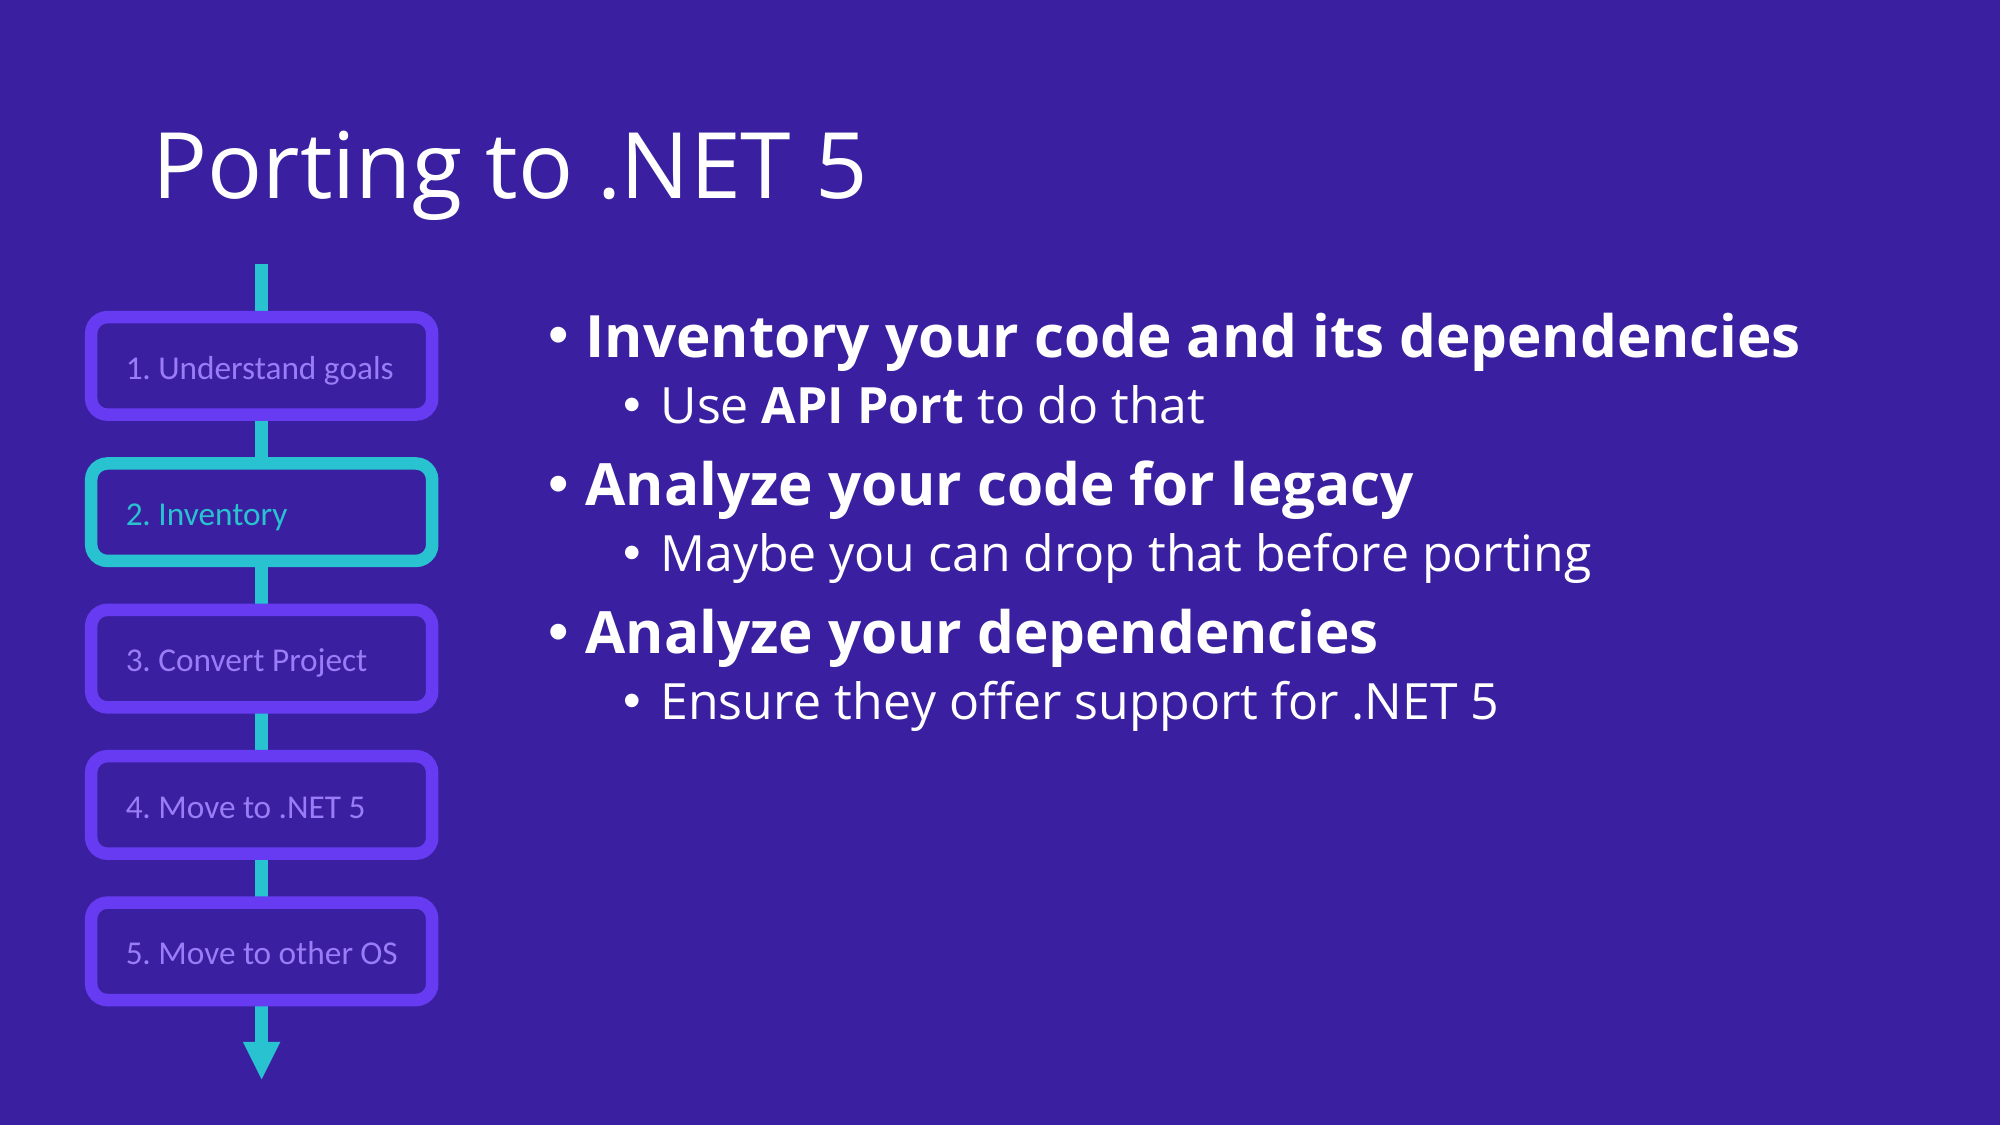

# Porting to .NET 5
Inventory your code and its dependencies
Use API Port to do that
Analyze your code for legacy
Maybe you can drop that before porting
Analyze your dependencies
Ensure they offer support for .NET 5

1. Understand goals
2. Inventory
3. Convert Project
4. Move to .NET 5
5. Move to other OS